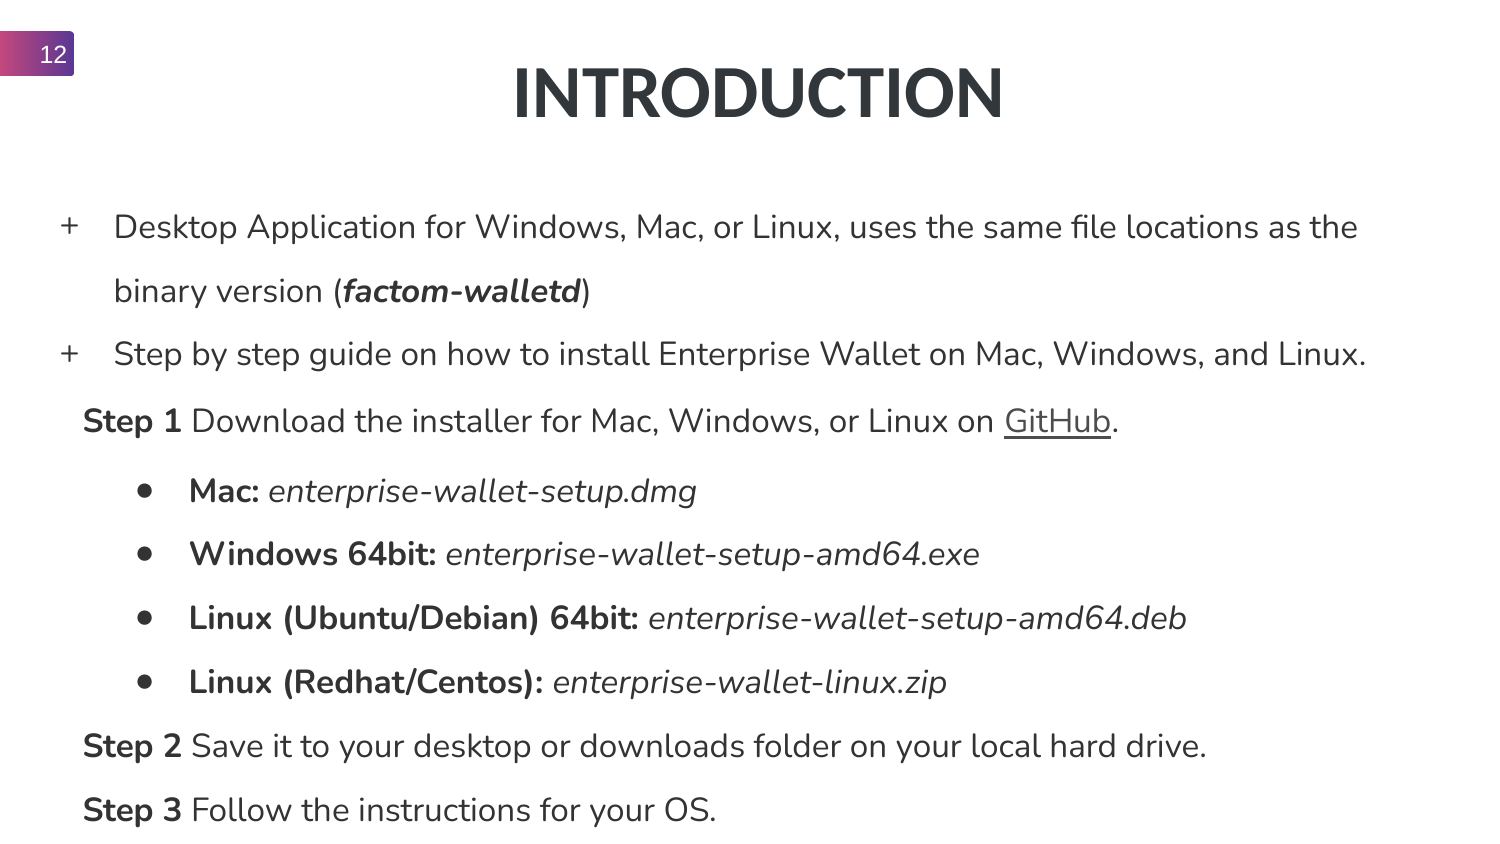

12
INTRODUCTION
Desktop Application for Windows, Mac, or Linux, uses the same file locations as the binary version (factom-walletd)
Step by step guide on how to install Enterprise Wallet on Mac, Windows, and Linux.
Step 1 Download the installer for Mac, Windows, or Linux on GitHub.
Mac: enterprise-wallet-setup.dmg
Windows 64bit: enterprise-wallet-setup-amd64.exe
Linux (Ubuntu/Debian) 64bit: enterprise-wallet-setup-amd64.deb
Linux (Redhat/Centos): enterprise-wallet-linux.zip
Step 2 Save it to your desktop or downloads folder on your local hard drive.
Step 3 Follow the instructions for your OS.